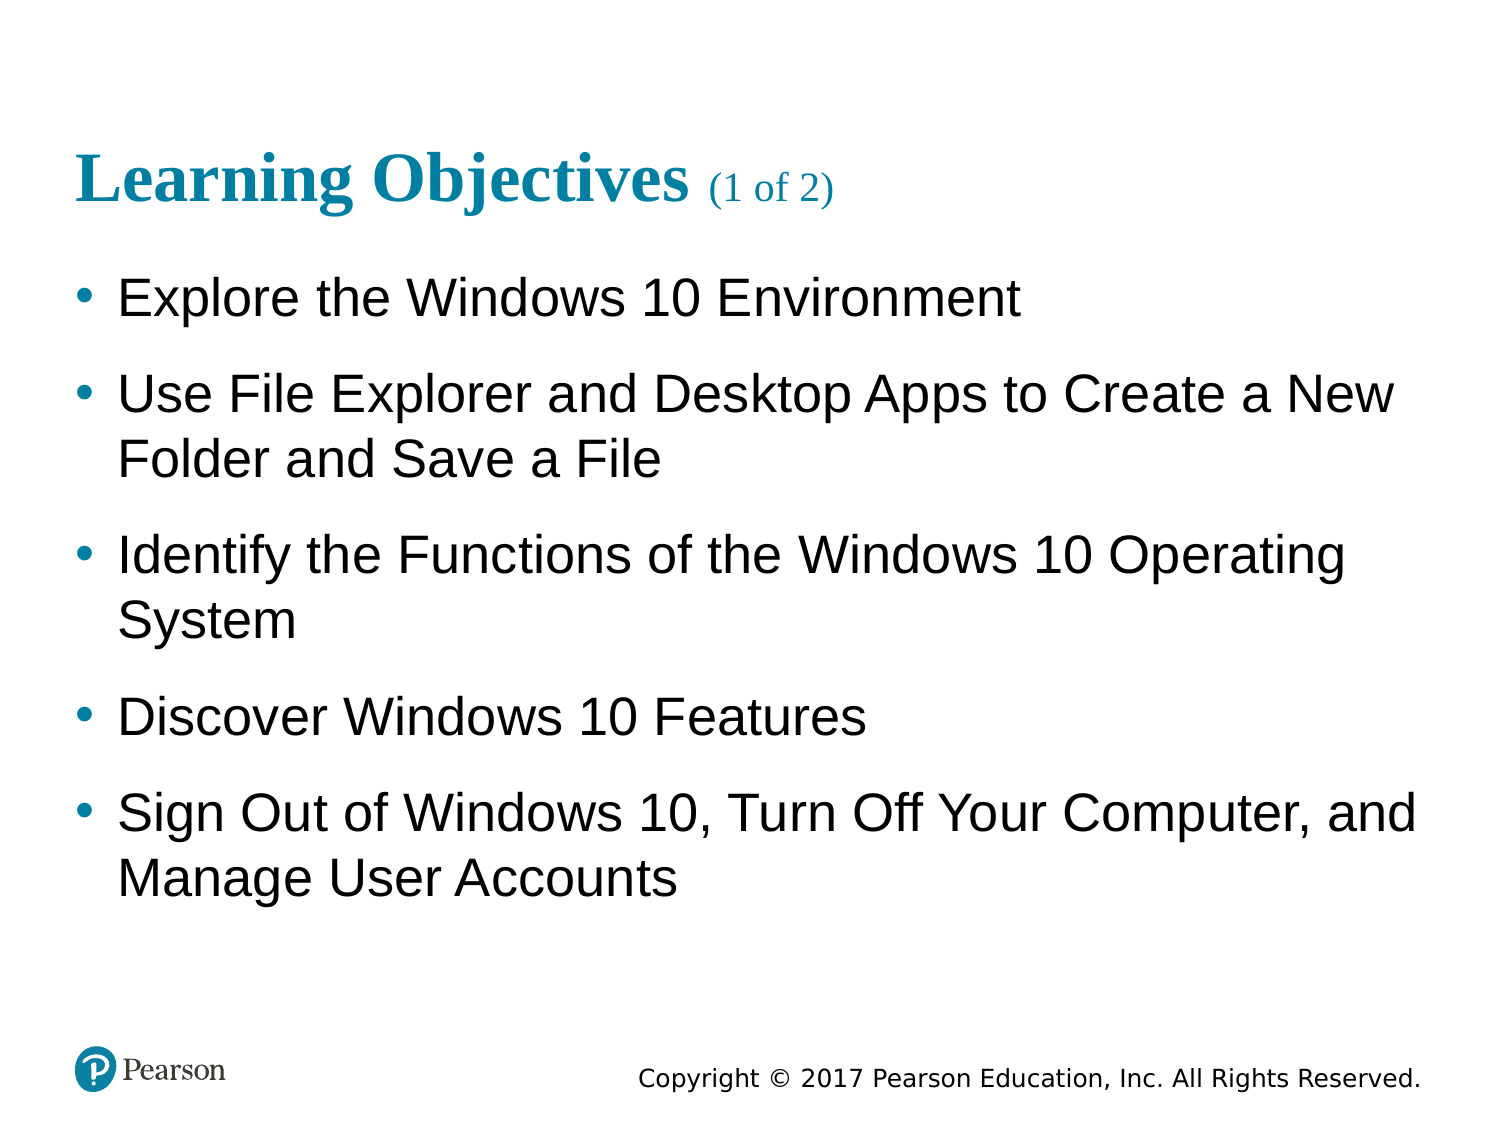

# Learning Objectives (1 of 2)
Explore the Windows 10 Environment
Use File Explorer and Desktop Apps to Create a New Folder and Save a File
Identify the Functions of the Windows 10 Operating System
Discover Windows 10 Features
Sign Out of Windows 10, Turn Off Your Computer, and Manage User Accounts